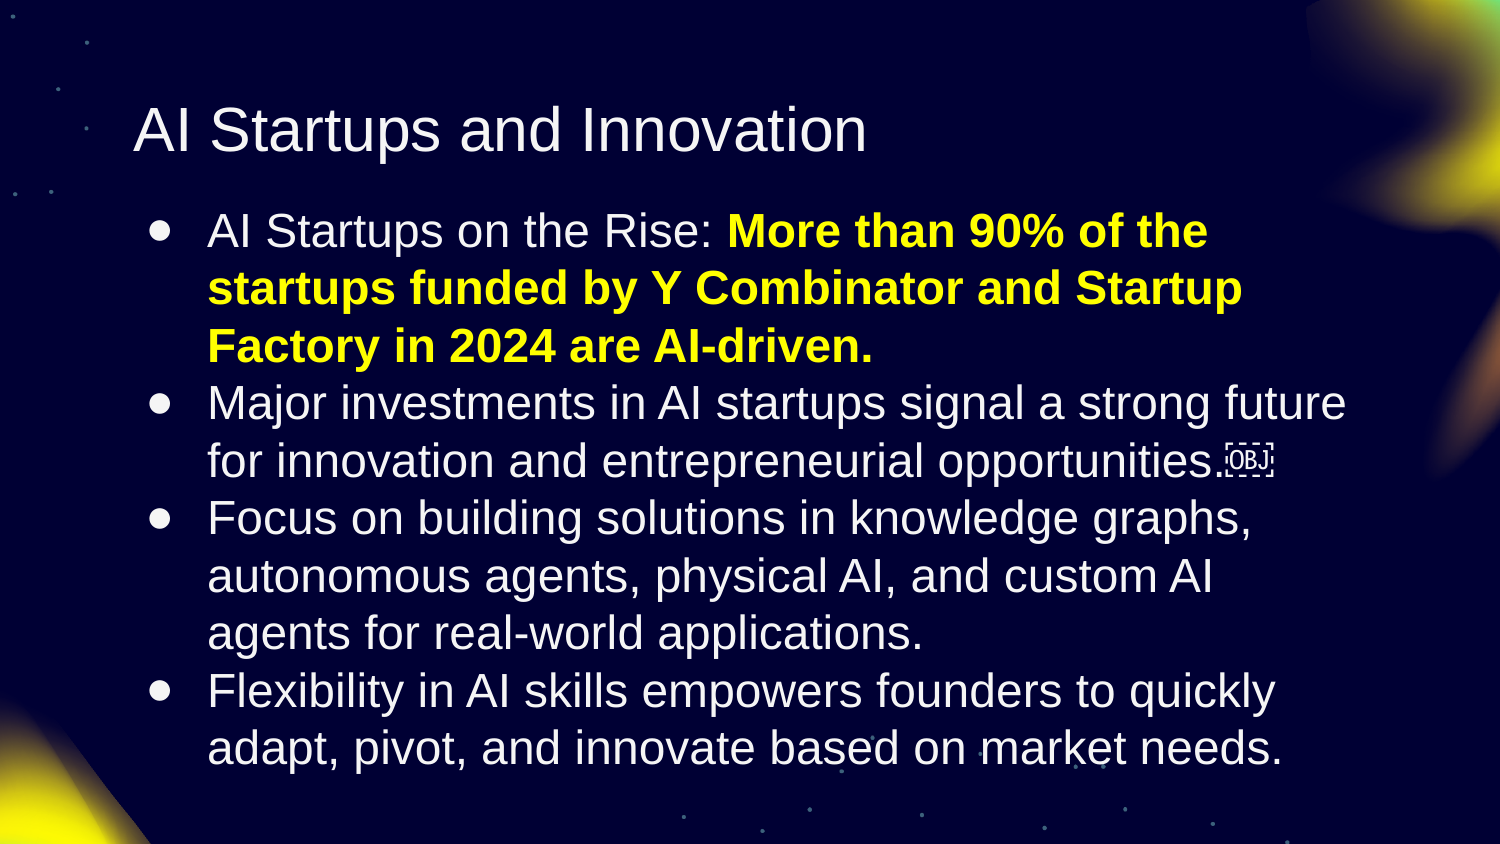

# AI Startups and Innovation
AI Startups on the Rise: More than 90% of the startups funded by Y Combinator and Startup Factory in 2024 are AI-driven.
Major investments in AI startups signal a strong future for innovation and entrepreneurial opportunities.￼
Focus on building solutions in knowledge graphs, autonomous agents, physical AI, and custom AI agents for real-world applications.
Flexibility in AI skills empowers founders to quickly adapt, pivot, and innovate based on market needs.